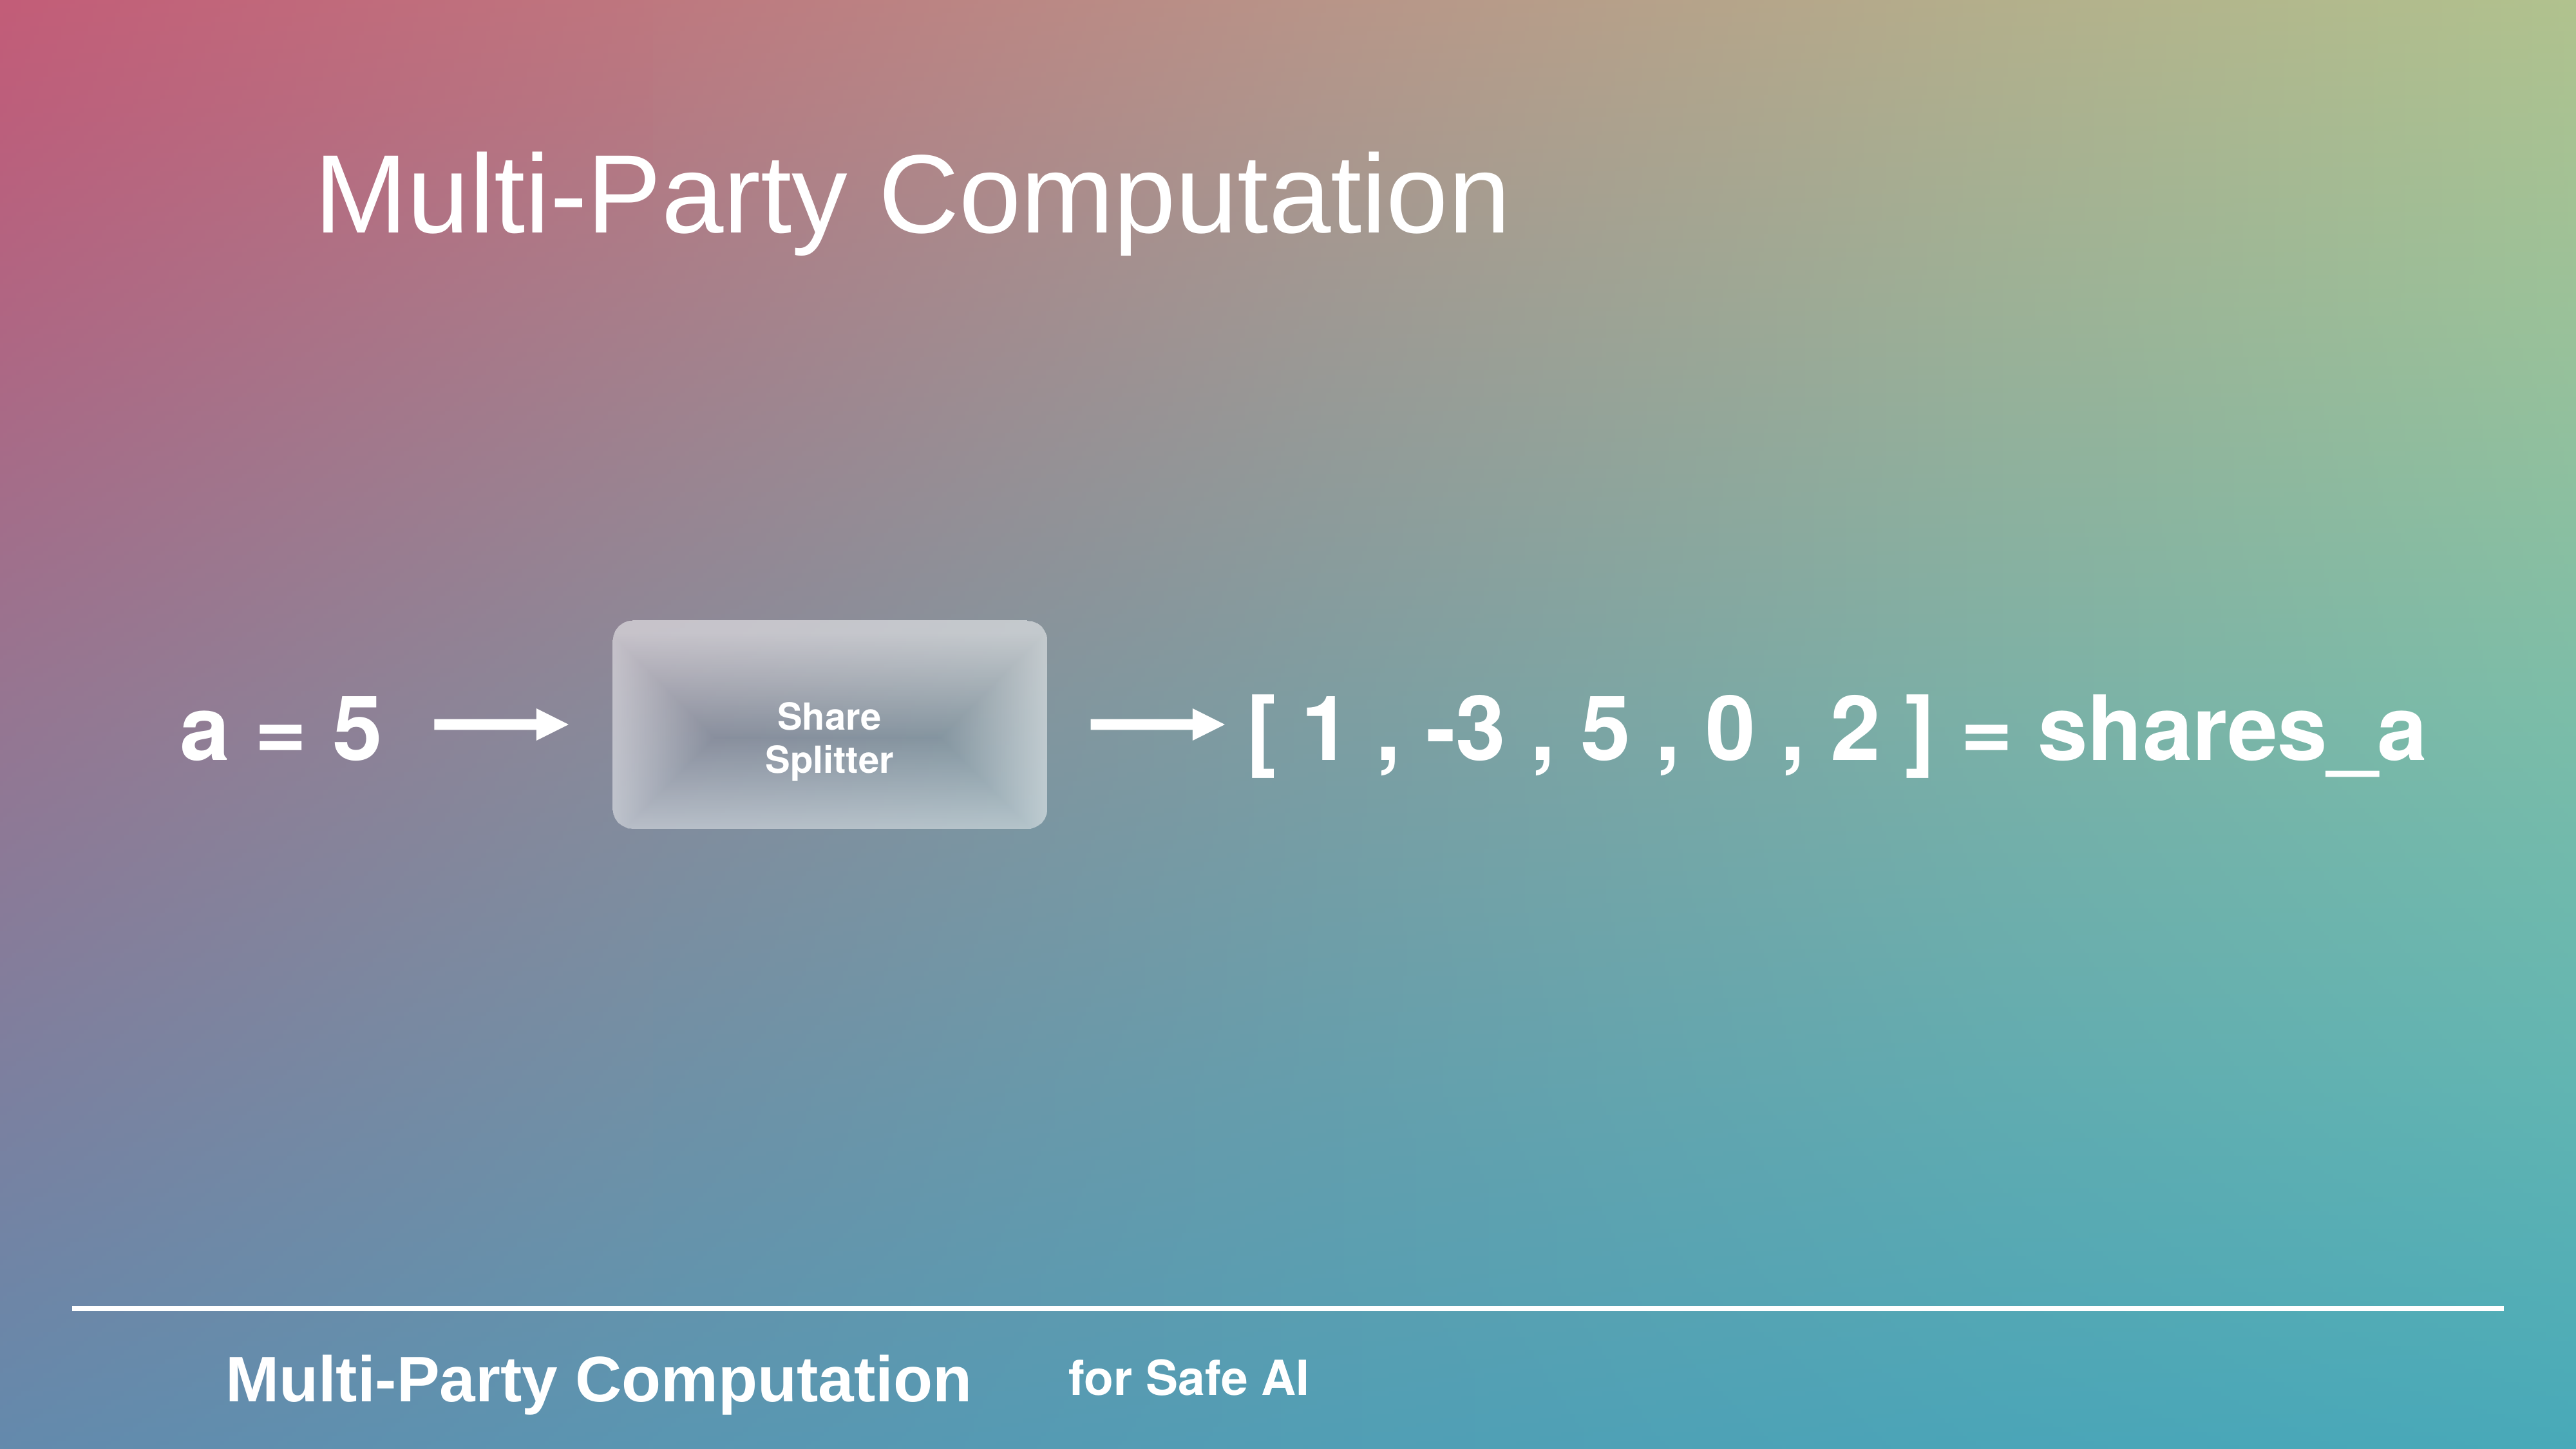

Multi-Party Computation
Share
Splitter
a = 5
[ 1 , -3 , 5 , 0 , 2 ] = shares_a

Multi-Party Computation
for Safe AI